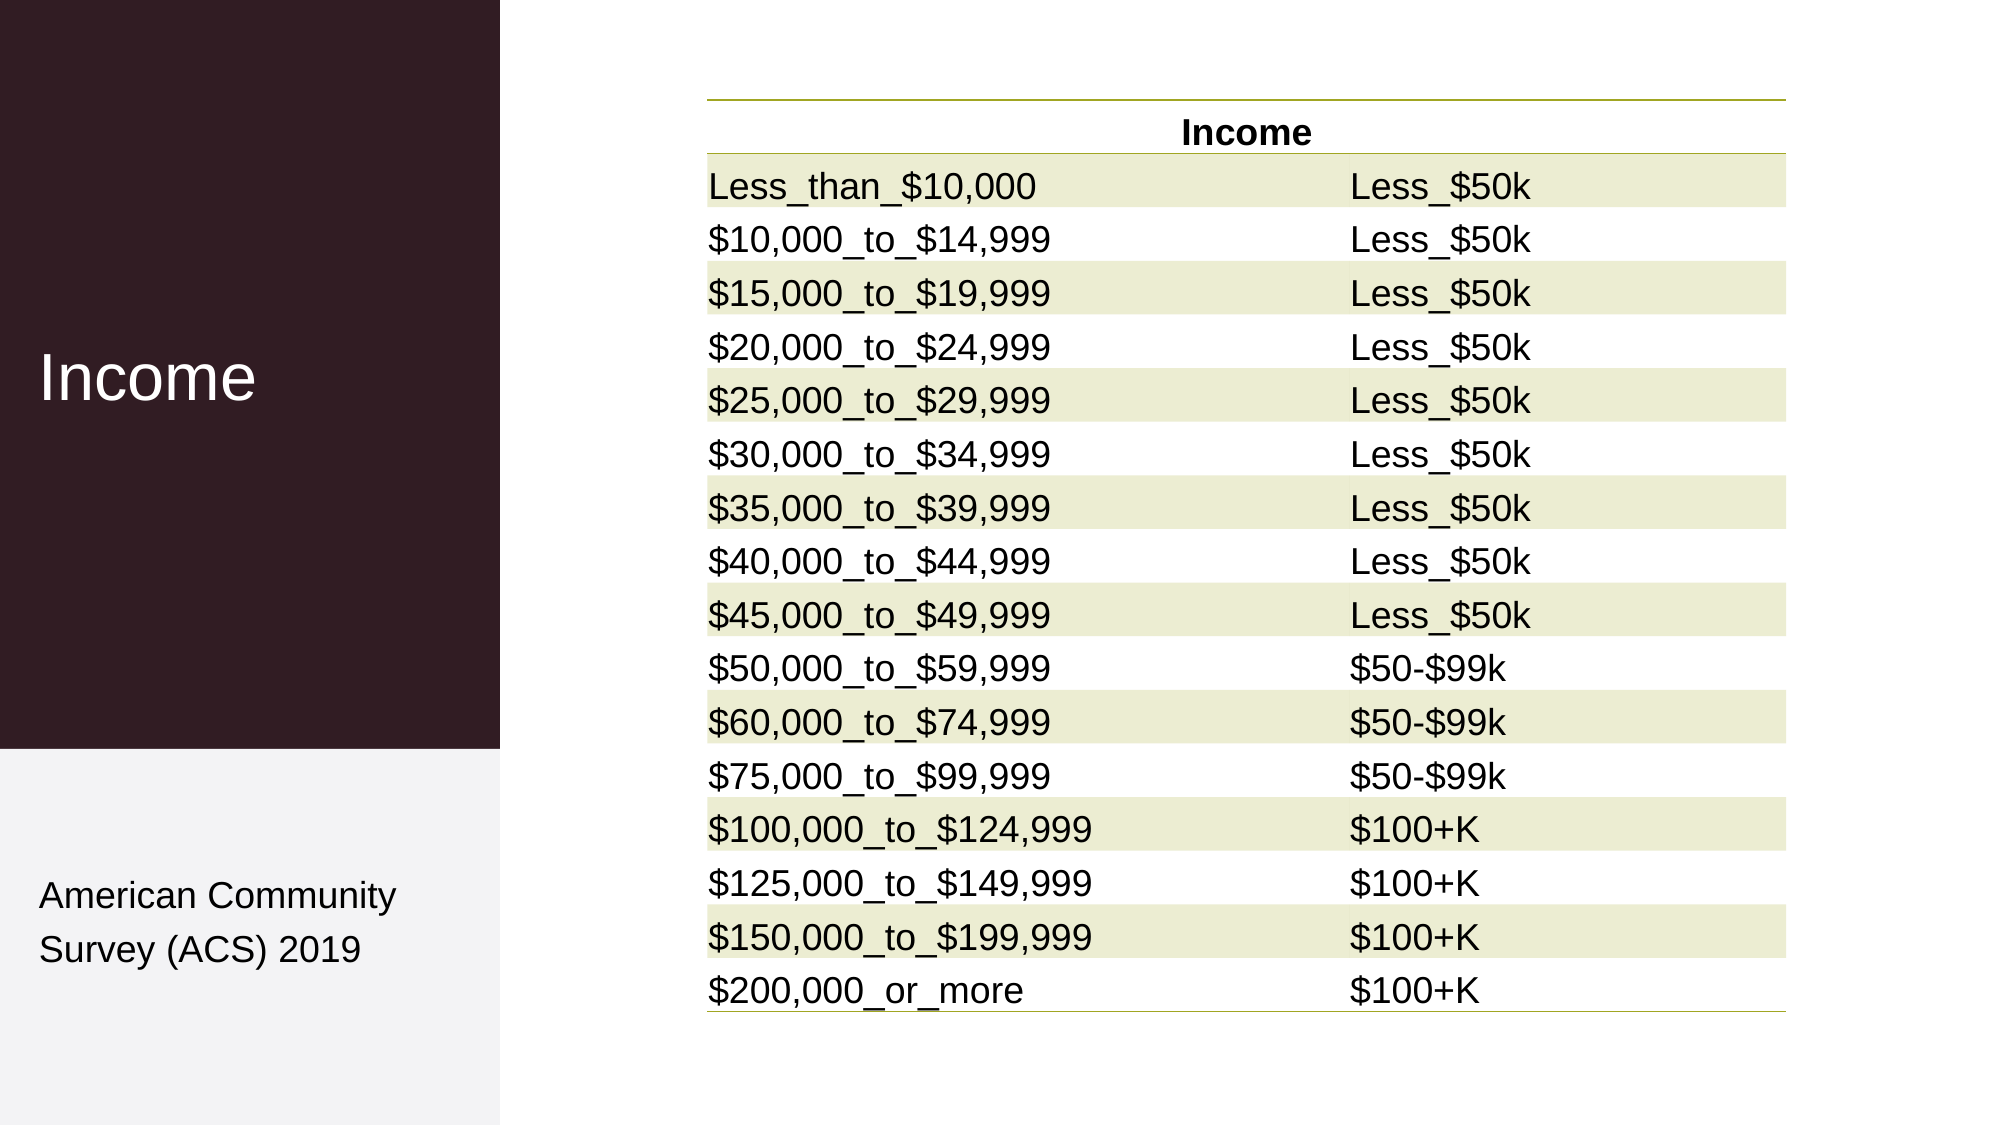

# Income
| Income |  |
| --- | --- |
| Less\_than\_$10,000 | Less\_$50k |
| $10,000\_to\_$14,999 | Less\_$50k |
| $15,000\_to\_$19,999 | Less\_$50k |
| $20,000\_to\_$24,999 | Less\_$50k |
| $25,000\_to\_$29,999 | Less\_$50k |
| $30,000\_to\_$34,999 | Less\_$50k |
| $35,000\_to\_$39,999 | Less\_$50k |
| $40,000\_to\_$44,999 | Less\_$50k |
| $45,000\_to\_$49,999 | Less\_$50k |
| $50,000\_to\_$59,999 | $50-$99k |
| $60,000\_to\_$74,999 | $50-$99k |
| $75,000\_to\_$99,999 | $50-$99k |
| $100,000\_to\_$124,999 | $100+K |
| $125,000\_to\_$149,999 | $100+K |
| $150,000\_to\_$199,999 | $100+K |
| $200,000\_or\_more | $100+K |

American Community Survey (ACS) 2019